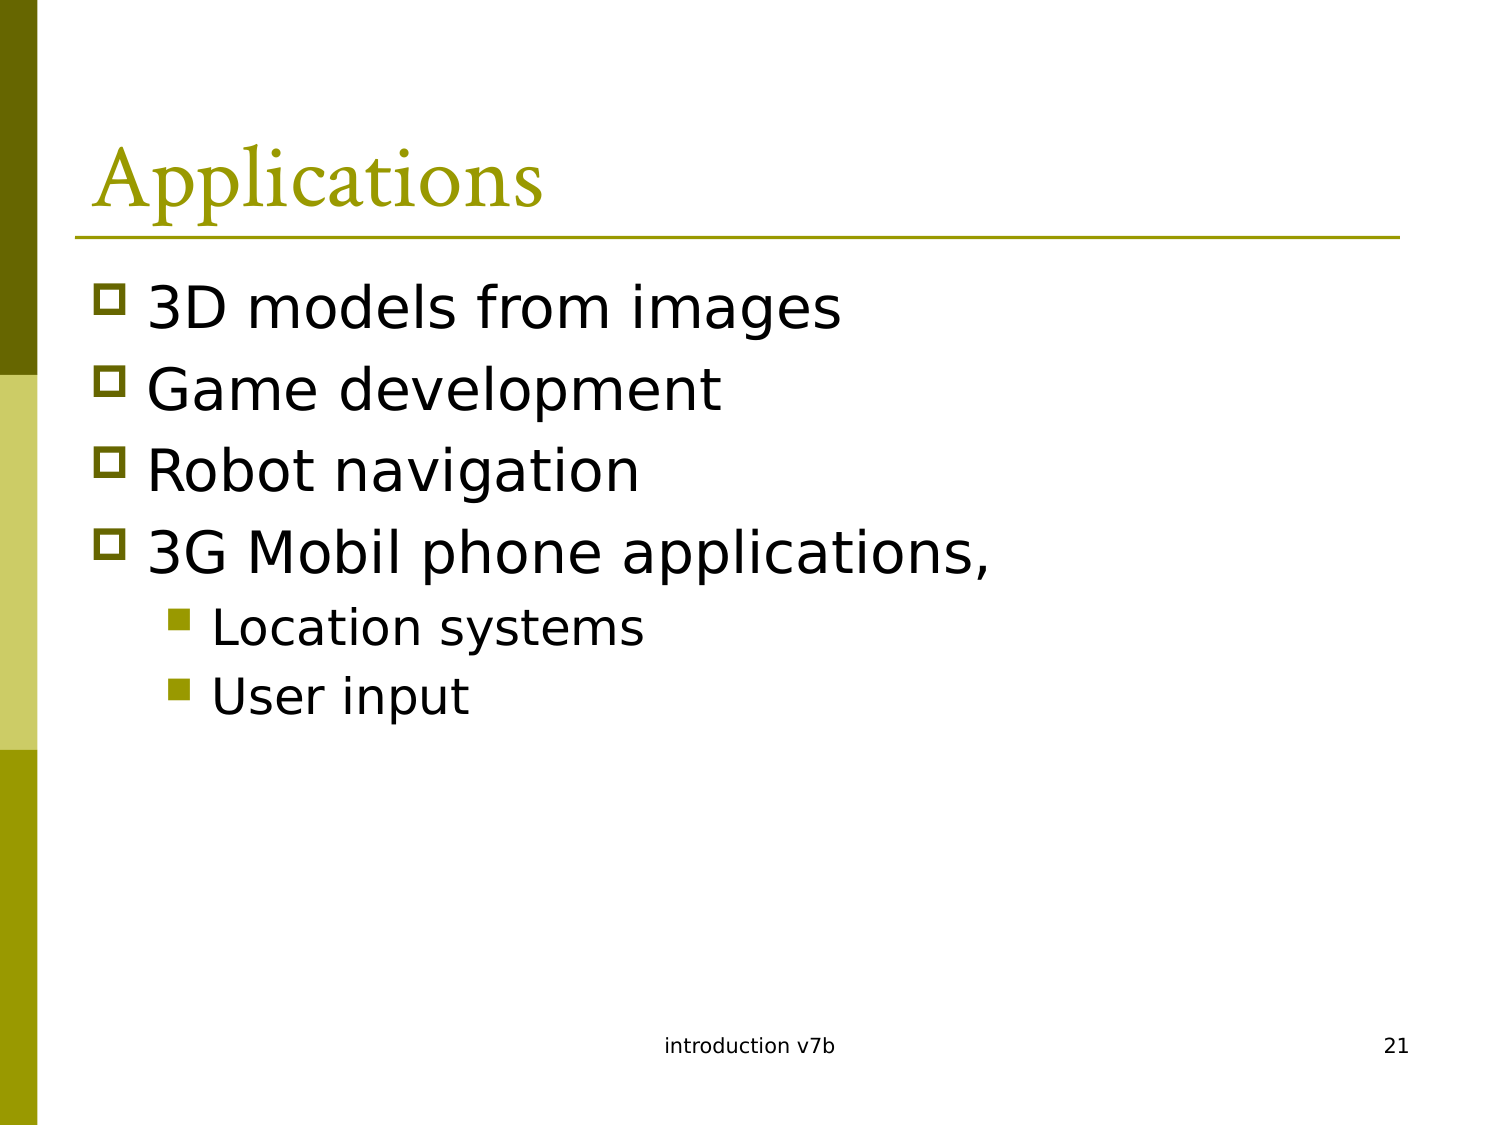

# Applications
3D models from images
Game development
Robot navigation
3G Mobil phone applications,
Location systems
User input
introduction v7b
21